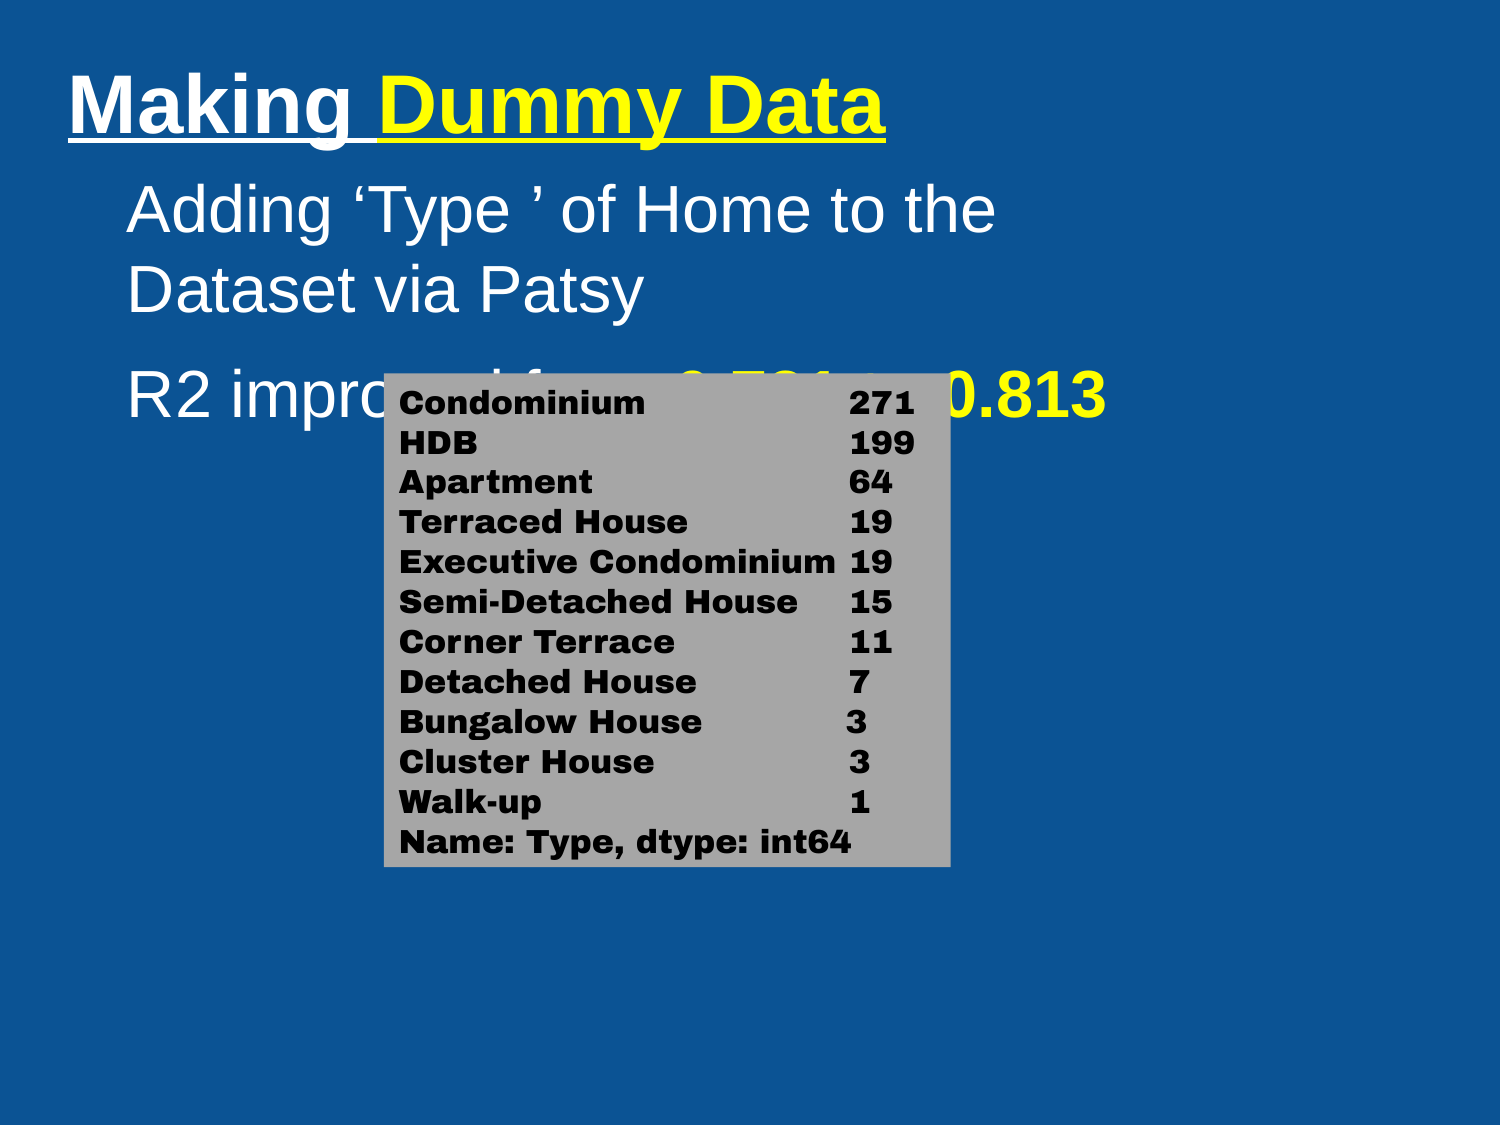

Making Dummy Data
Adding ‘Type ’ of Home to the Dataset via Patsy
R2 improved from 0.721 to 0.813

Condominium              	271
HDB                      	199
Apartment                 	64
Terraced House            	19
Executive Condominium	19
Semi-Detached House	15
Corner Terrace            	11
Detached House             	7
Bungalow House             3
Cluster House              	3
Walk-up                    	1
Name: Type, dtype: int64